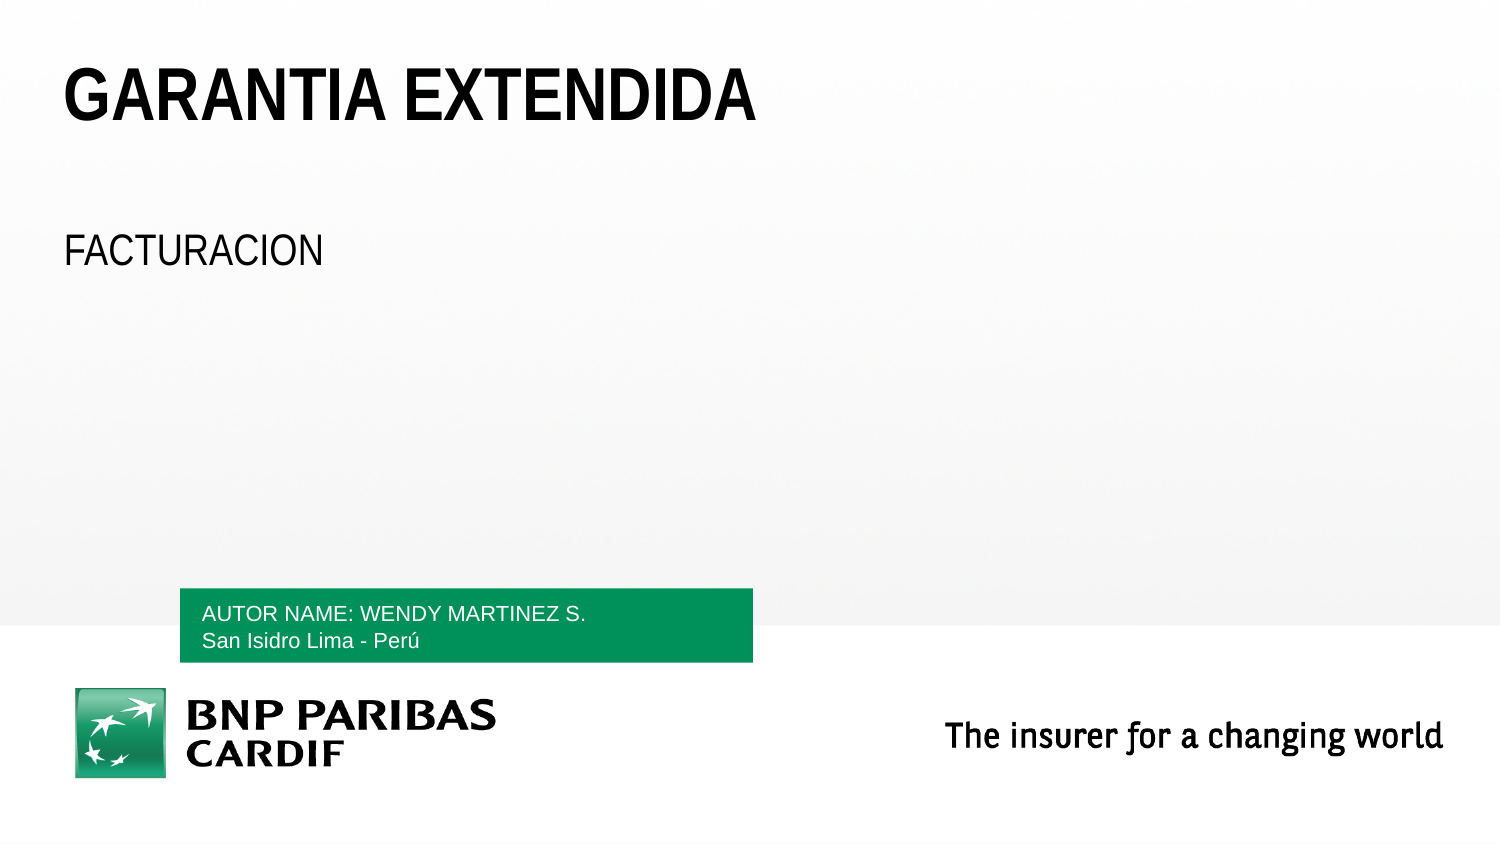

# Garantia extendida
facturacion
Autor name: wendy martinez s.
San Isidro Lima - Perú